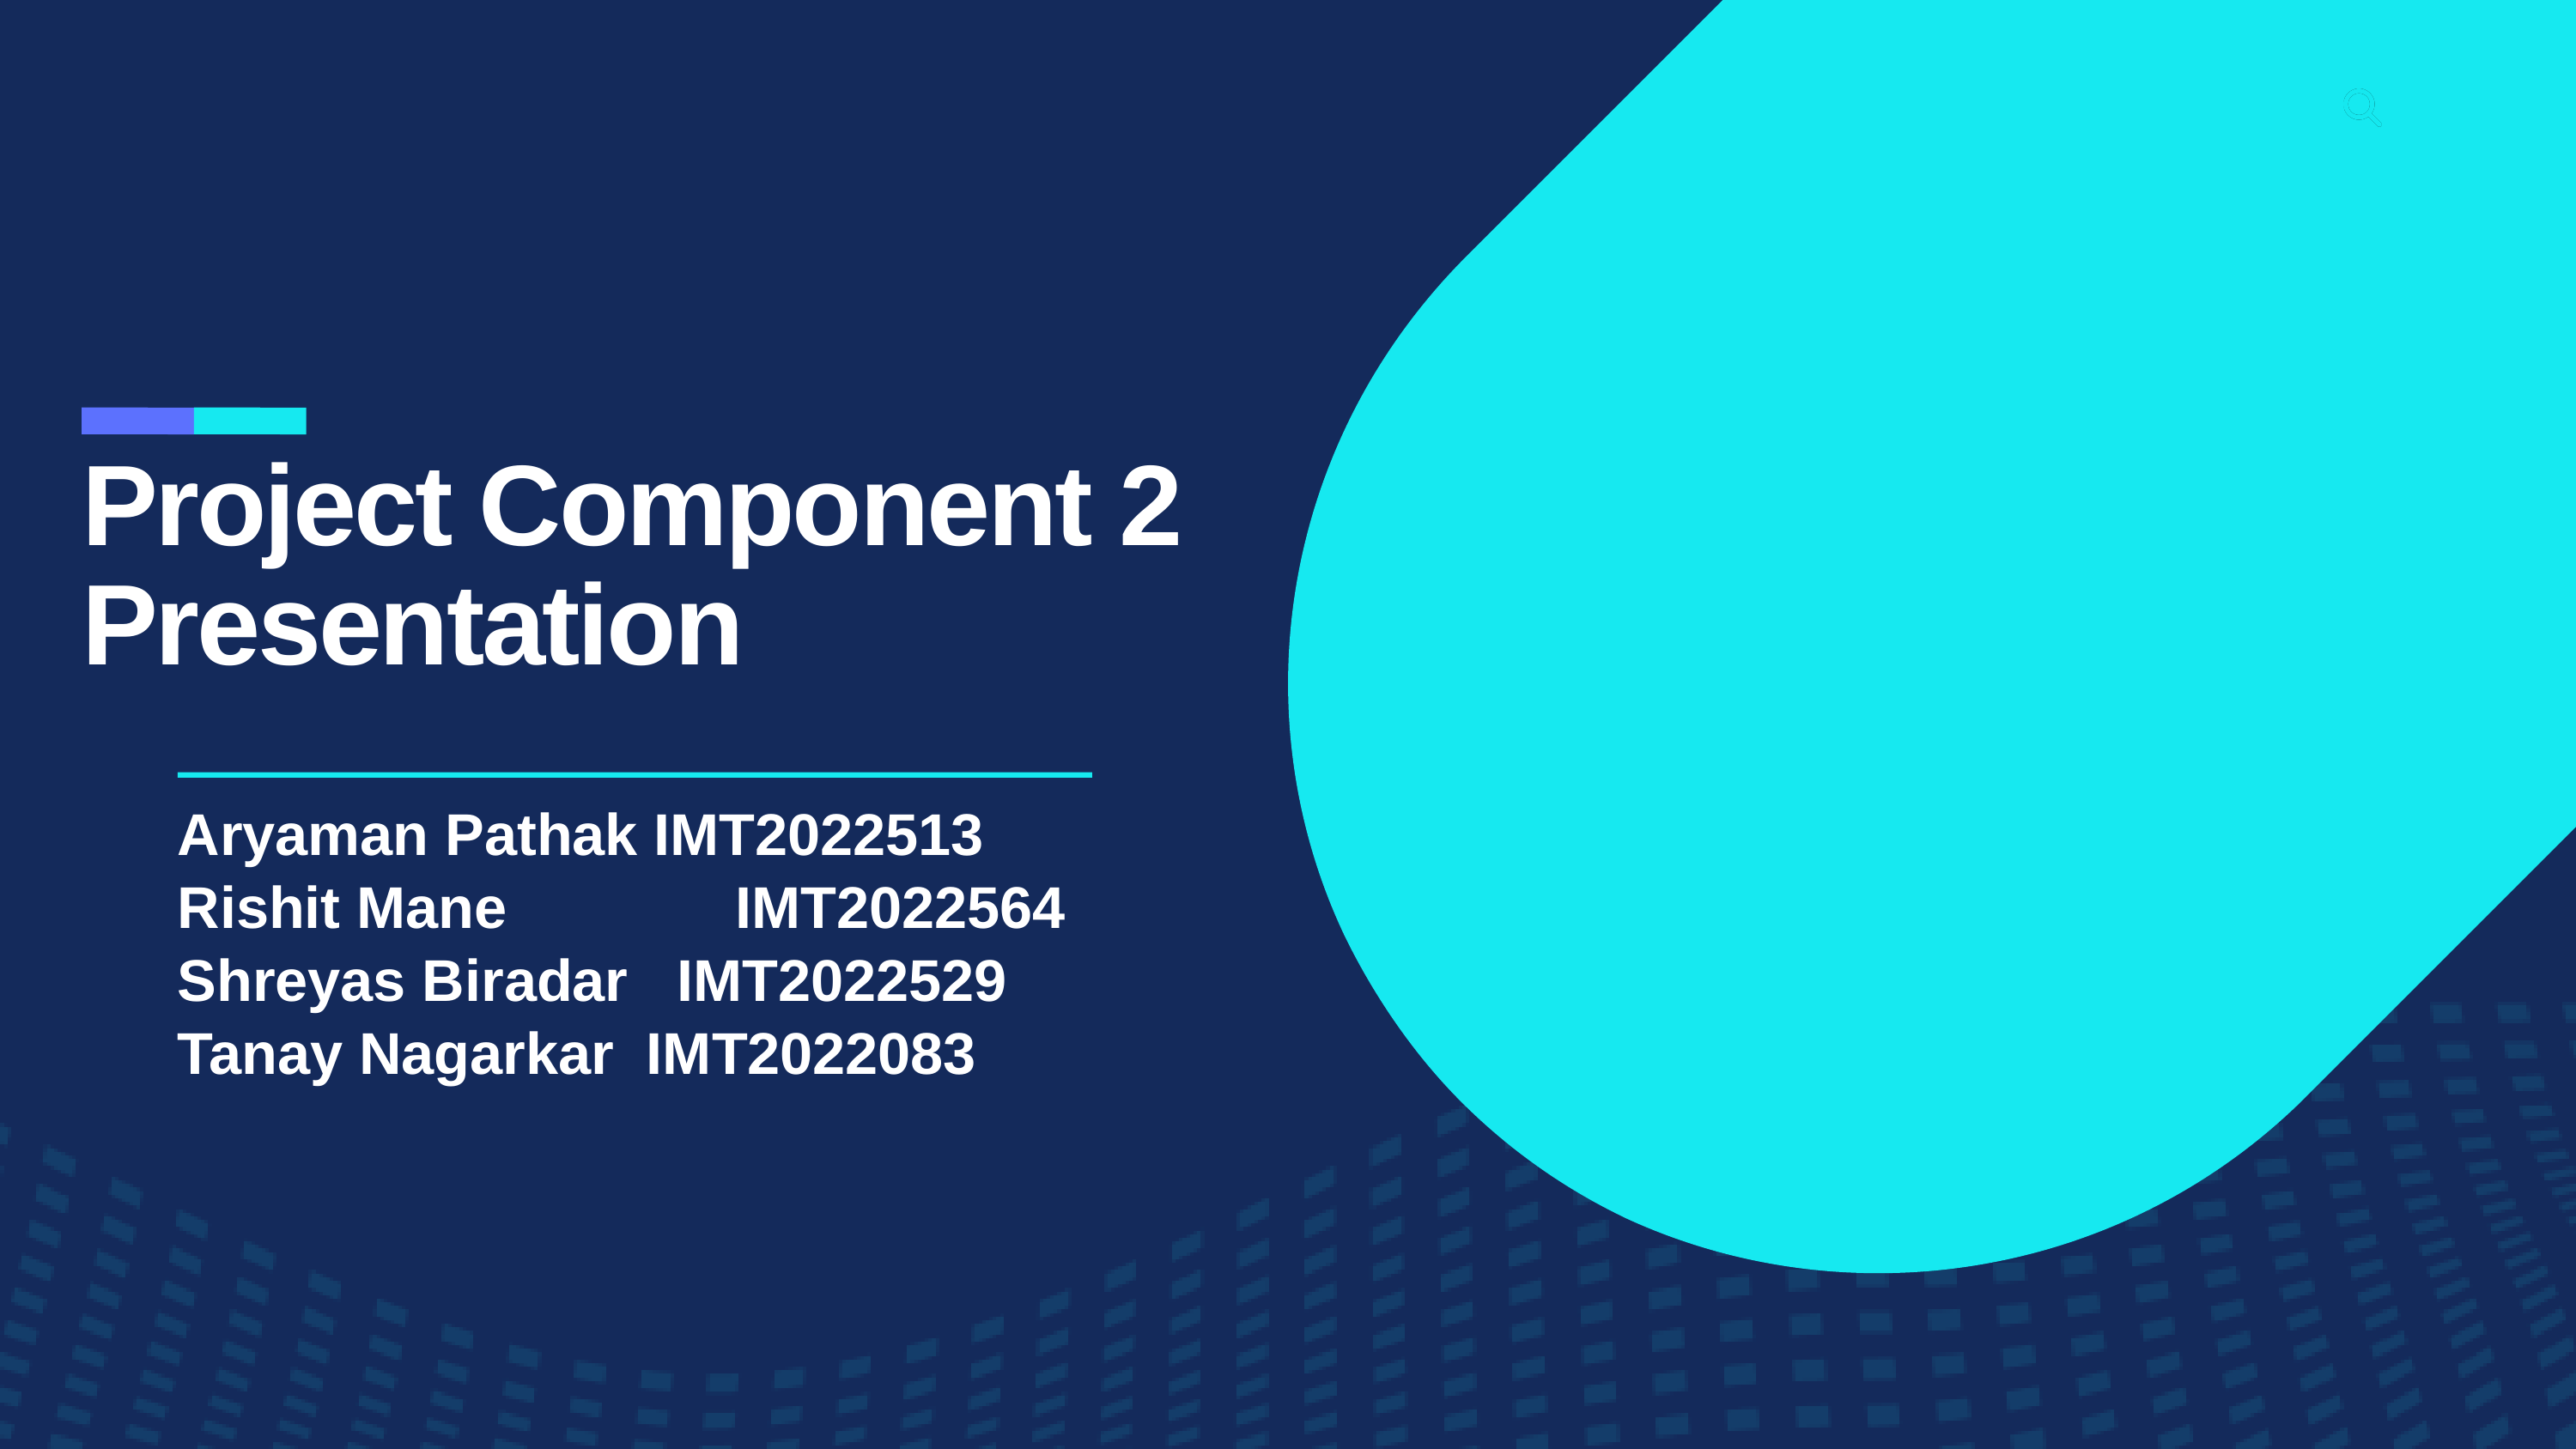

Search

Project Component 2
Presentation

Aryaman Pathak IMT2022513
Rishit Mane              IMT2022564
Shreyas Biradar   IMT2022529
Tanay Nagarkar  IMT2022083